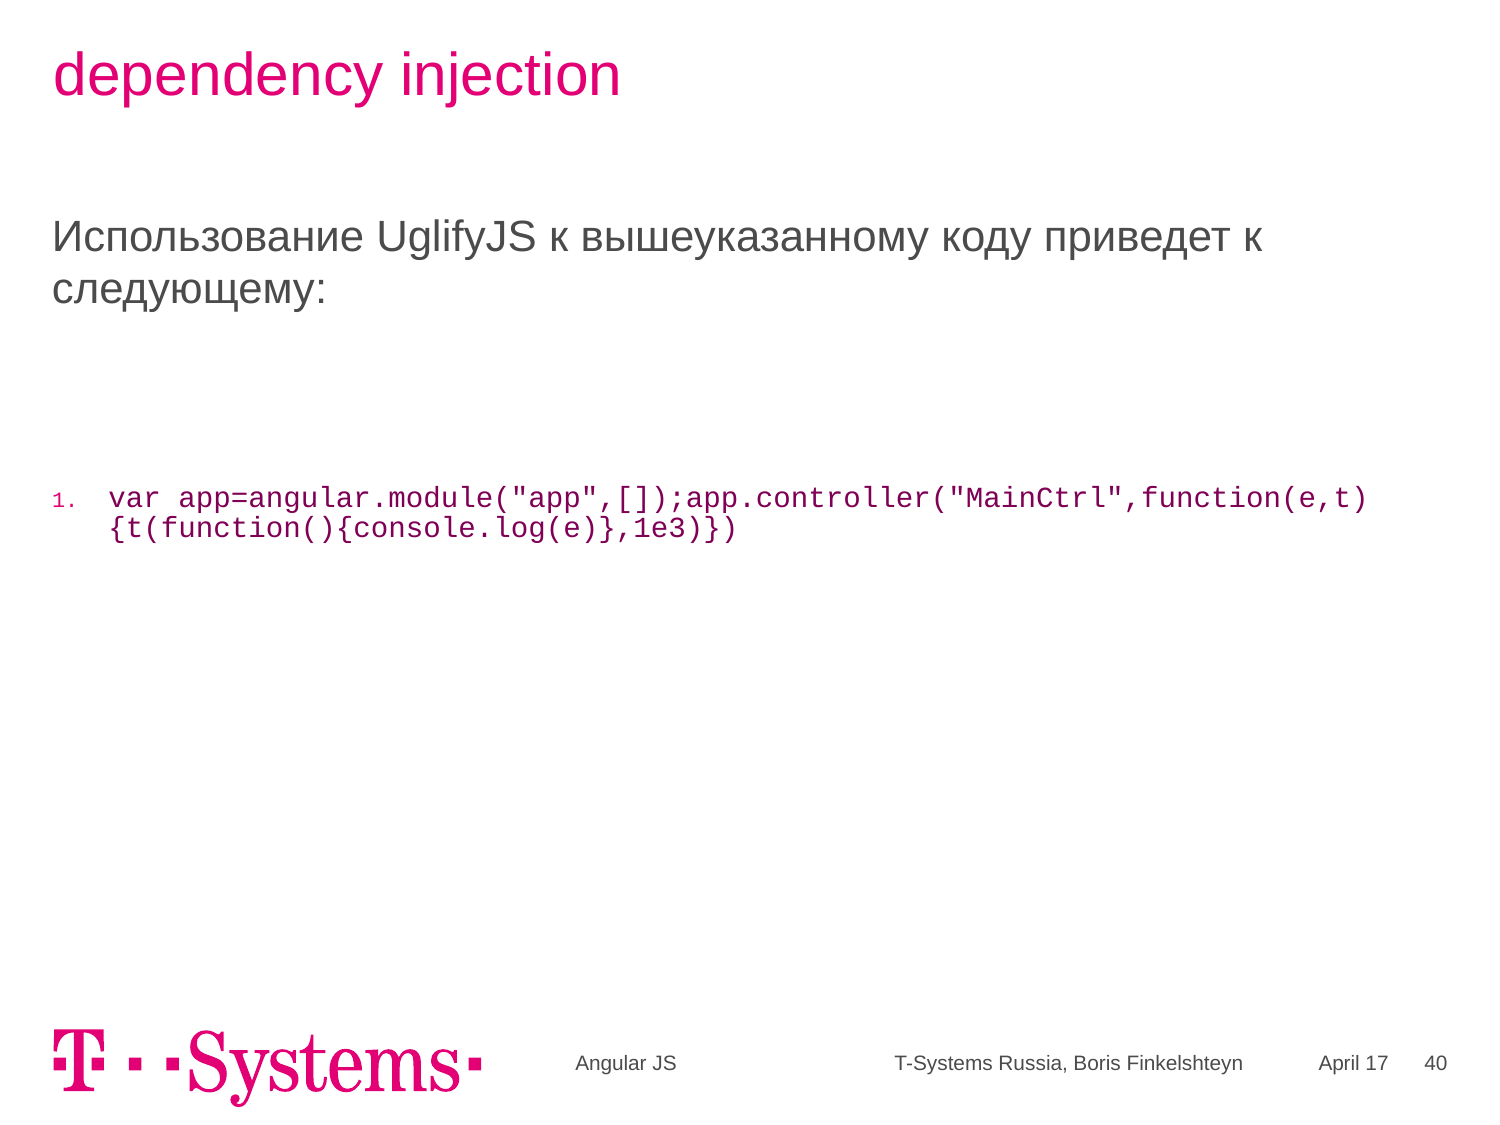

# dependency injection
Использование UglifyJS к вышеуказанному коду приведет к следующему:
| var app=angular.module("app",[]);app.controller("MainCtrl",function(e,t){t(function(){console.log(e)},1e3)}) |
| --- |
Angular JS                                      T-Systems Russia, Boris Finkelshteyn
April 17
40